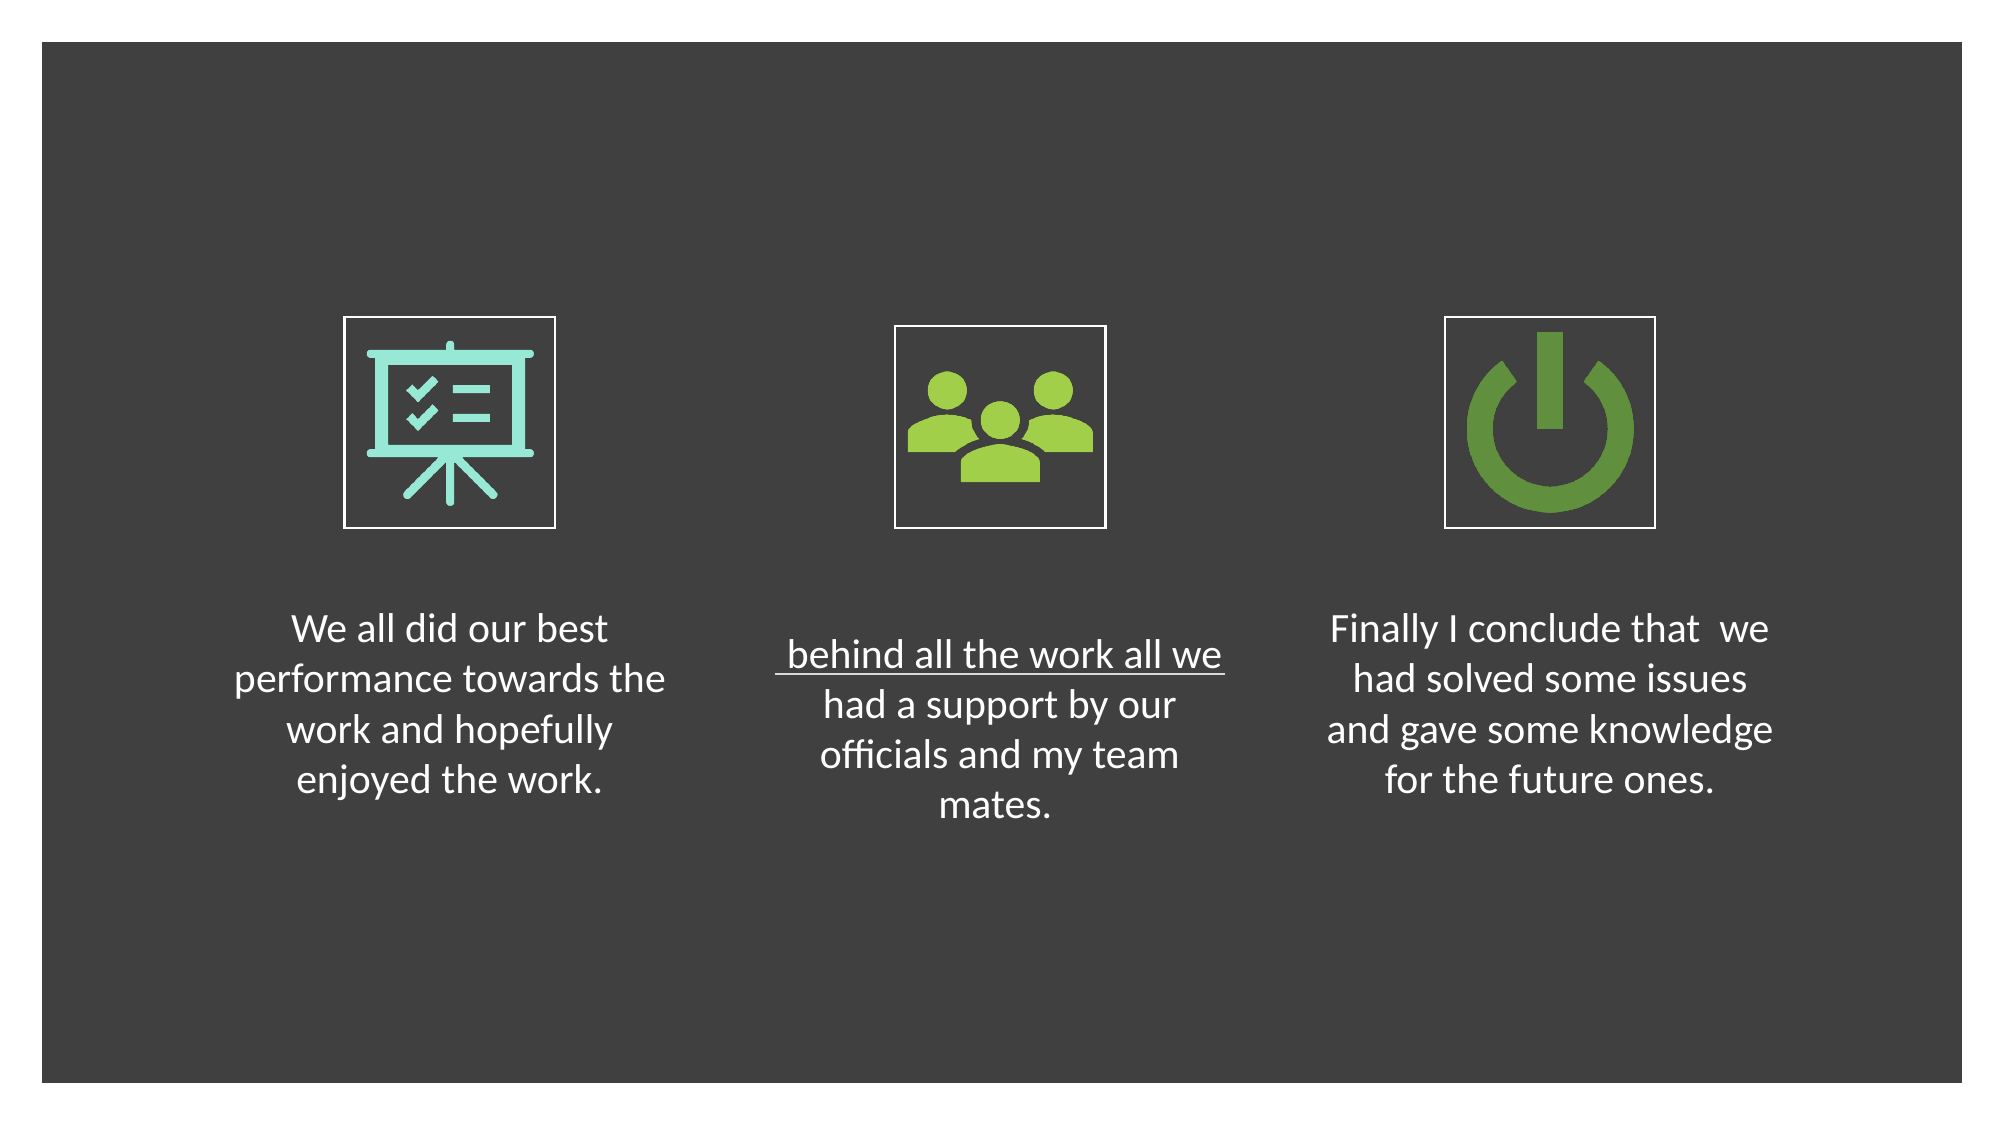

We all did our best performance towards the work and hopefully enjoyed the work.

Finally I conclude that  we had solved some issues and gave some knowledge for the future ones.

 behind all the work all we had a support by our officials and my team mates.